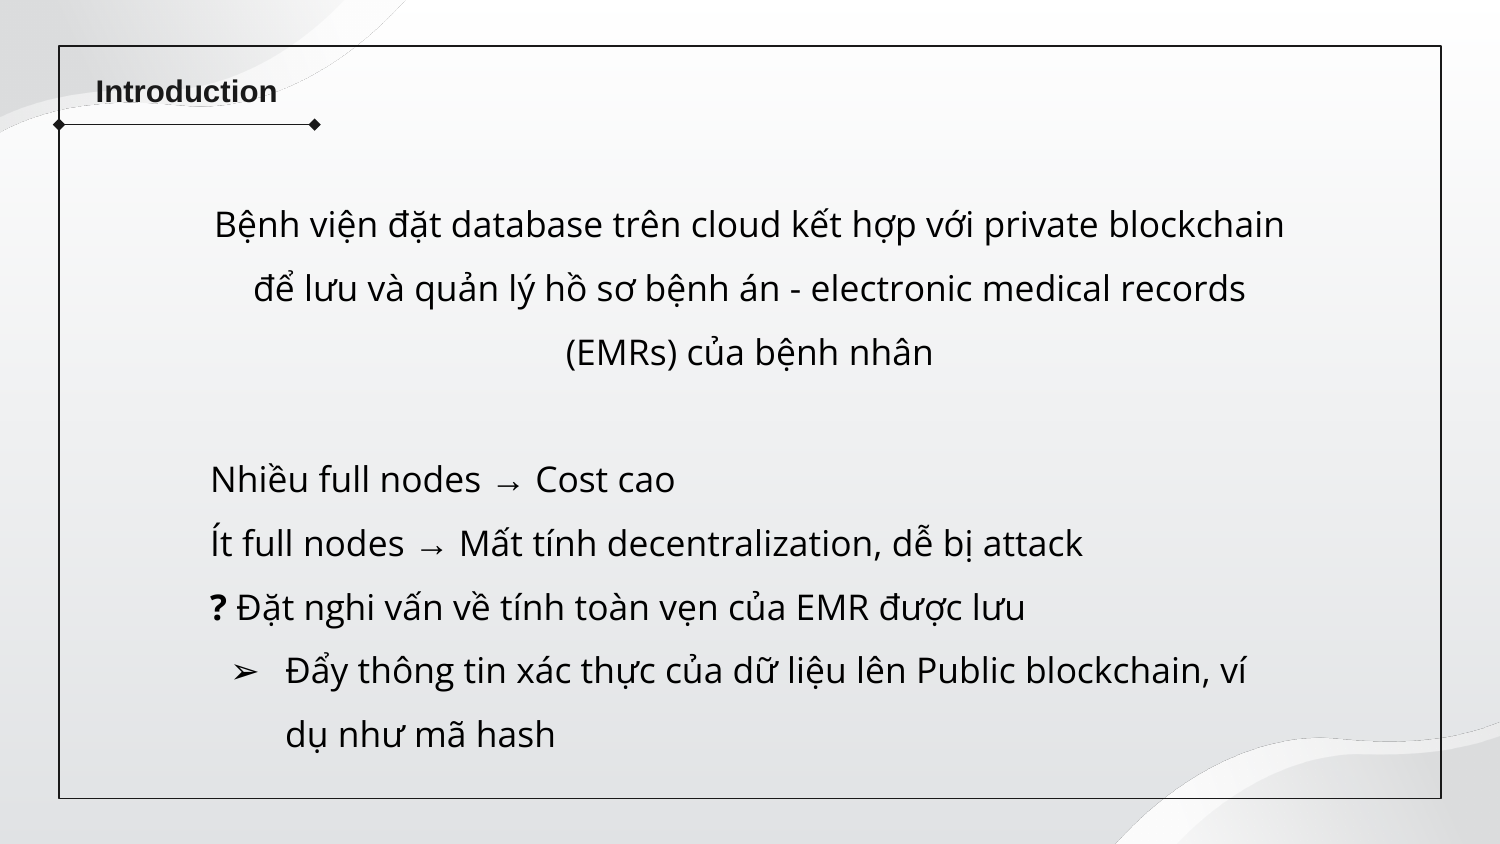

Introduction
Bệnh viện đặt database trên cloud kết hợp với private blockchain để lưu và quản lý hồ sơ bệnh án - electronic medical records (EMRs) của bệnh nhân

Nhiều full nodes → Cost cao
Ít full nodes → Mất tính decentralization, dễ bị attack
? Đặt nghi vấn về tính toàn vẹn của EMR được lưu
Đẩy thông tin xác thực của dữ liệu lên Public blockchain, ví dụ như mã hash